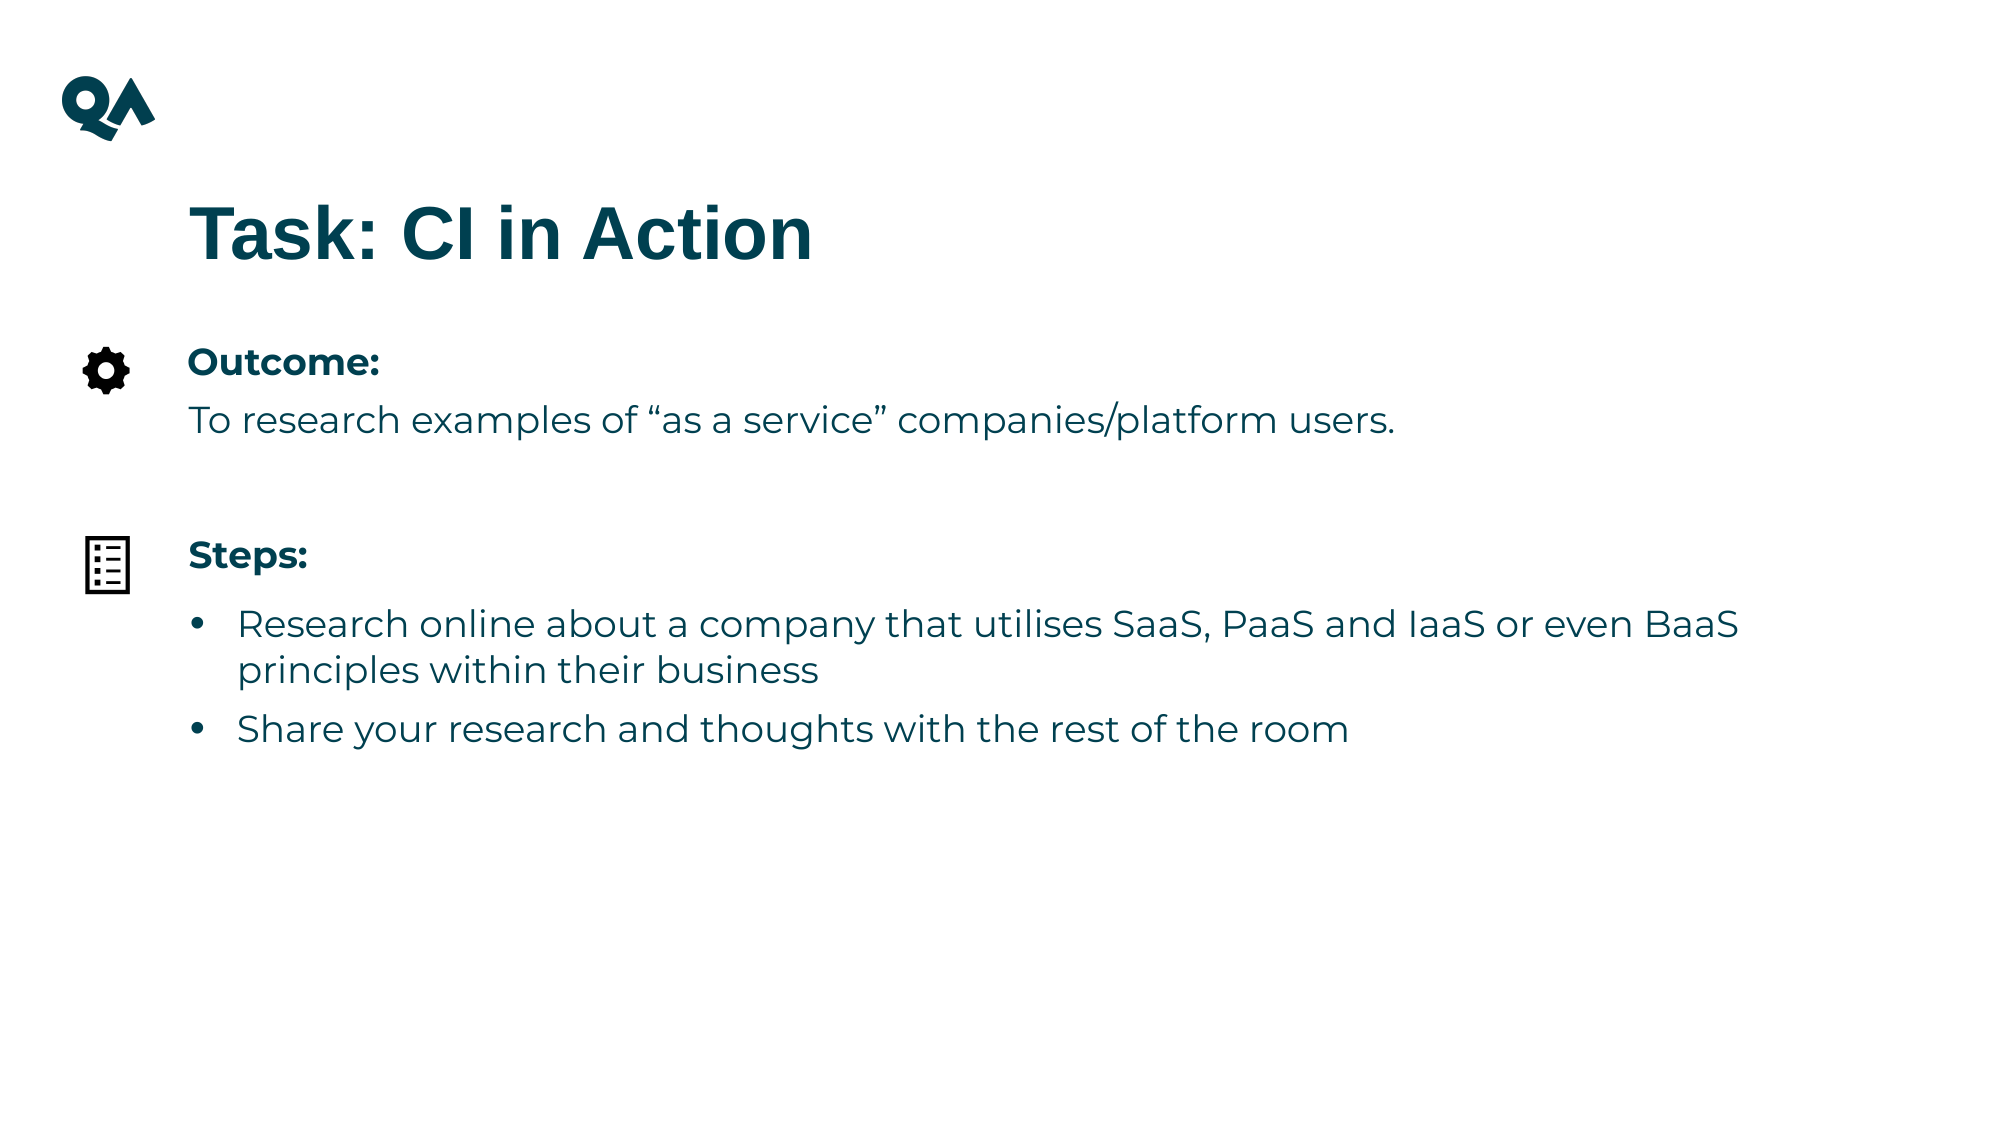

# Task: CI in Action
To research examples of “as a service” companies/platform users.
Research online about a company that utilises SaaS, PaaS and IaaS or even BaaS principles within their business
Share your research and thoughts with the rest of the room